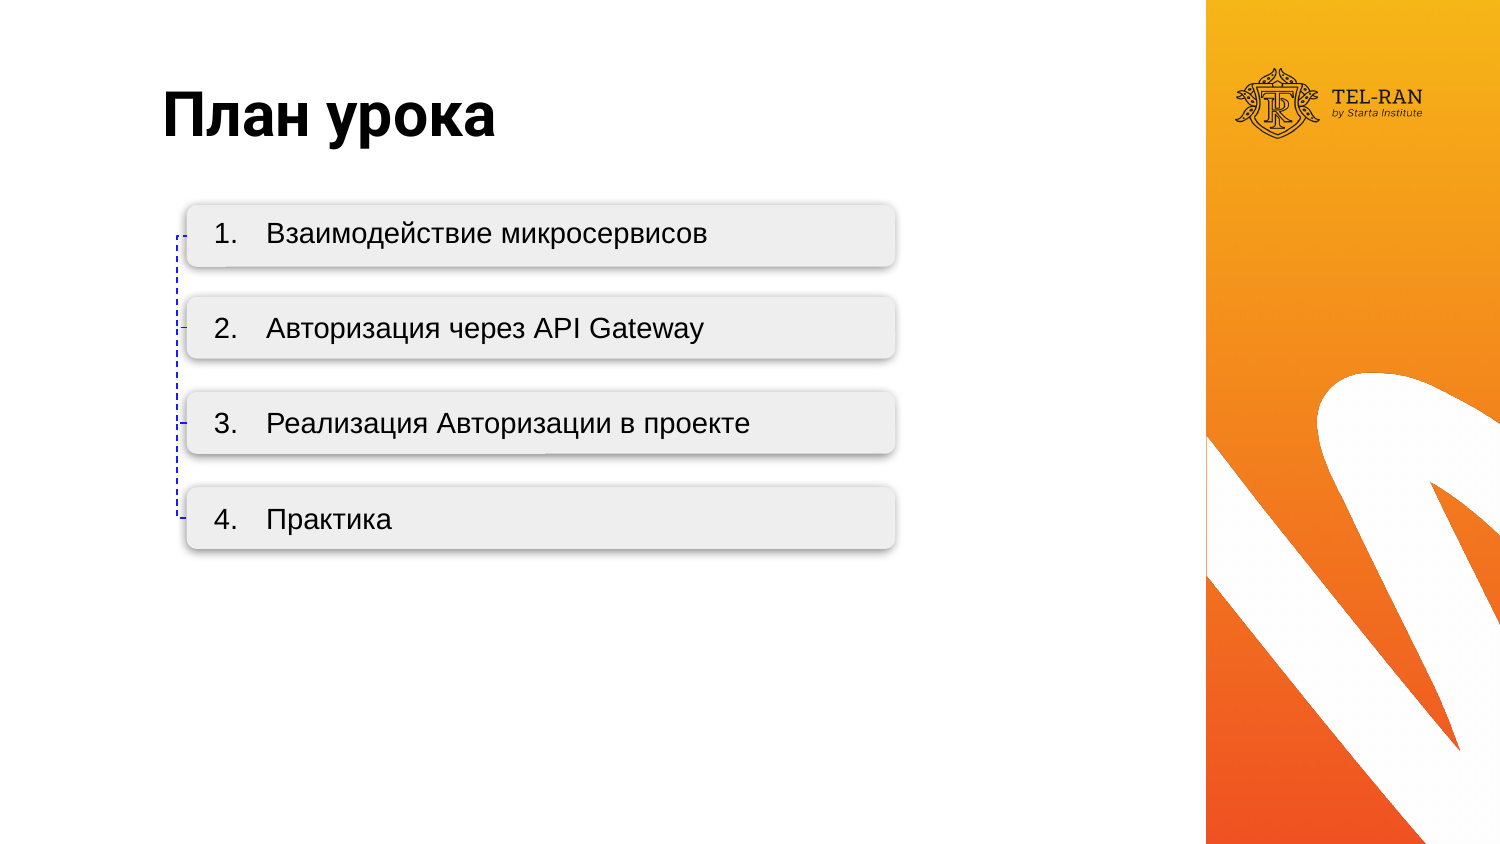

Взаимодействие микросервисов
Авторизация через API Gateway
Реализация Авторизации в проекте
Практика